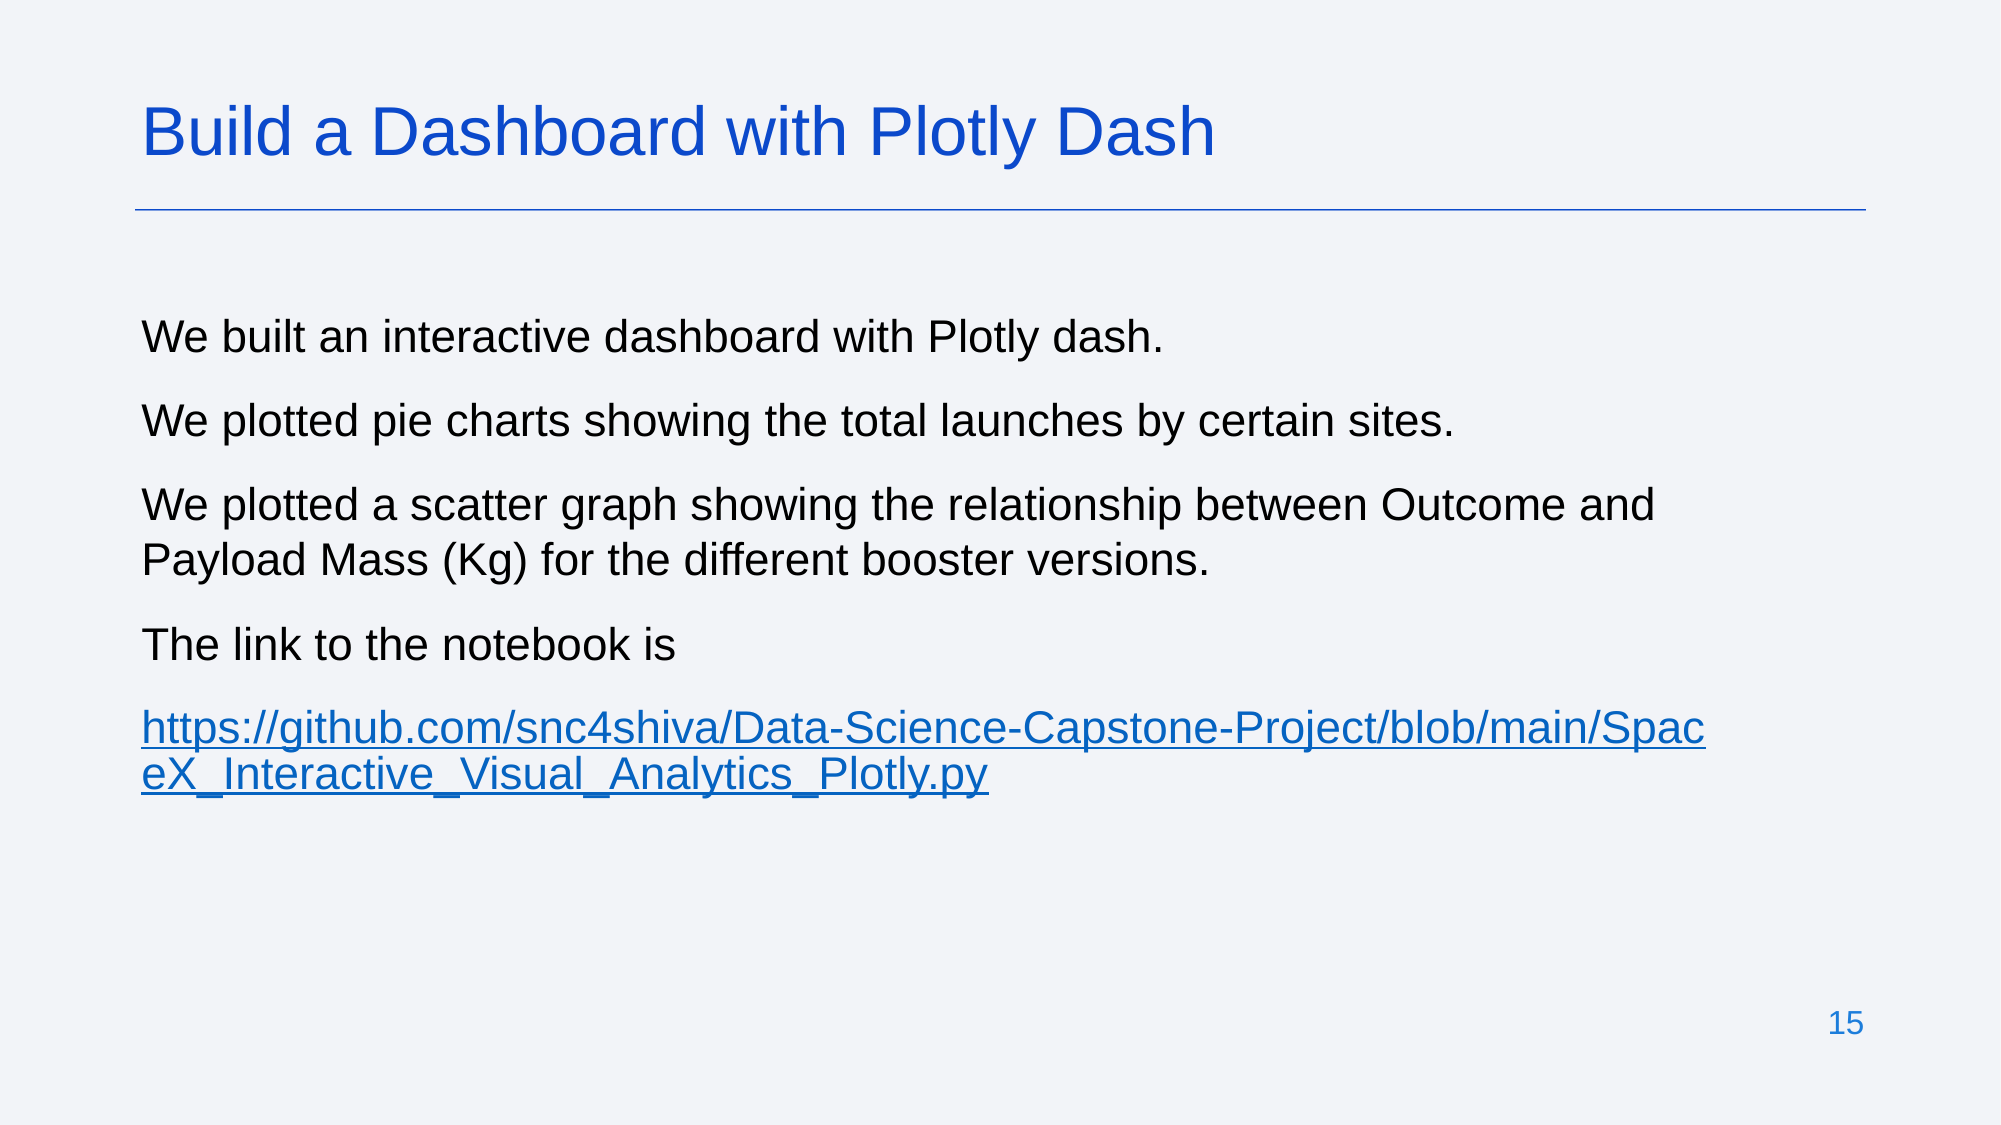

Build a Dashboard with Plotly Dash
We built an interactive dashboard with Plotly dash.
We plotted pie charts showing the total launches by certain sites.
We plotted a scatter graph showing the relationship between Outcome and Payload Mass (Kg) for the different booster versions.
The link to the notebook is
https://github.com/snc4shiva/Data-Science-Capstone-Project/blob/main/SpaceX_Interactive_Visual_Analytics_Plotly.py
15